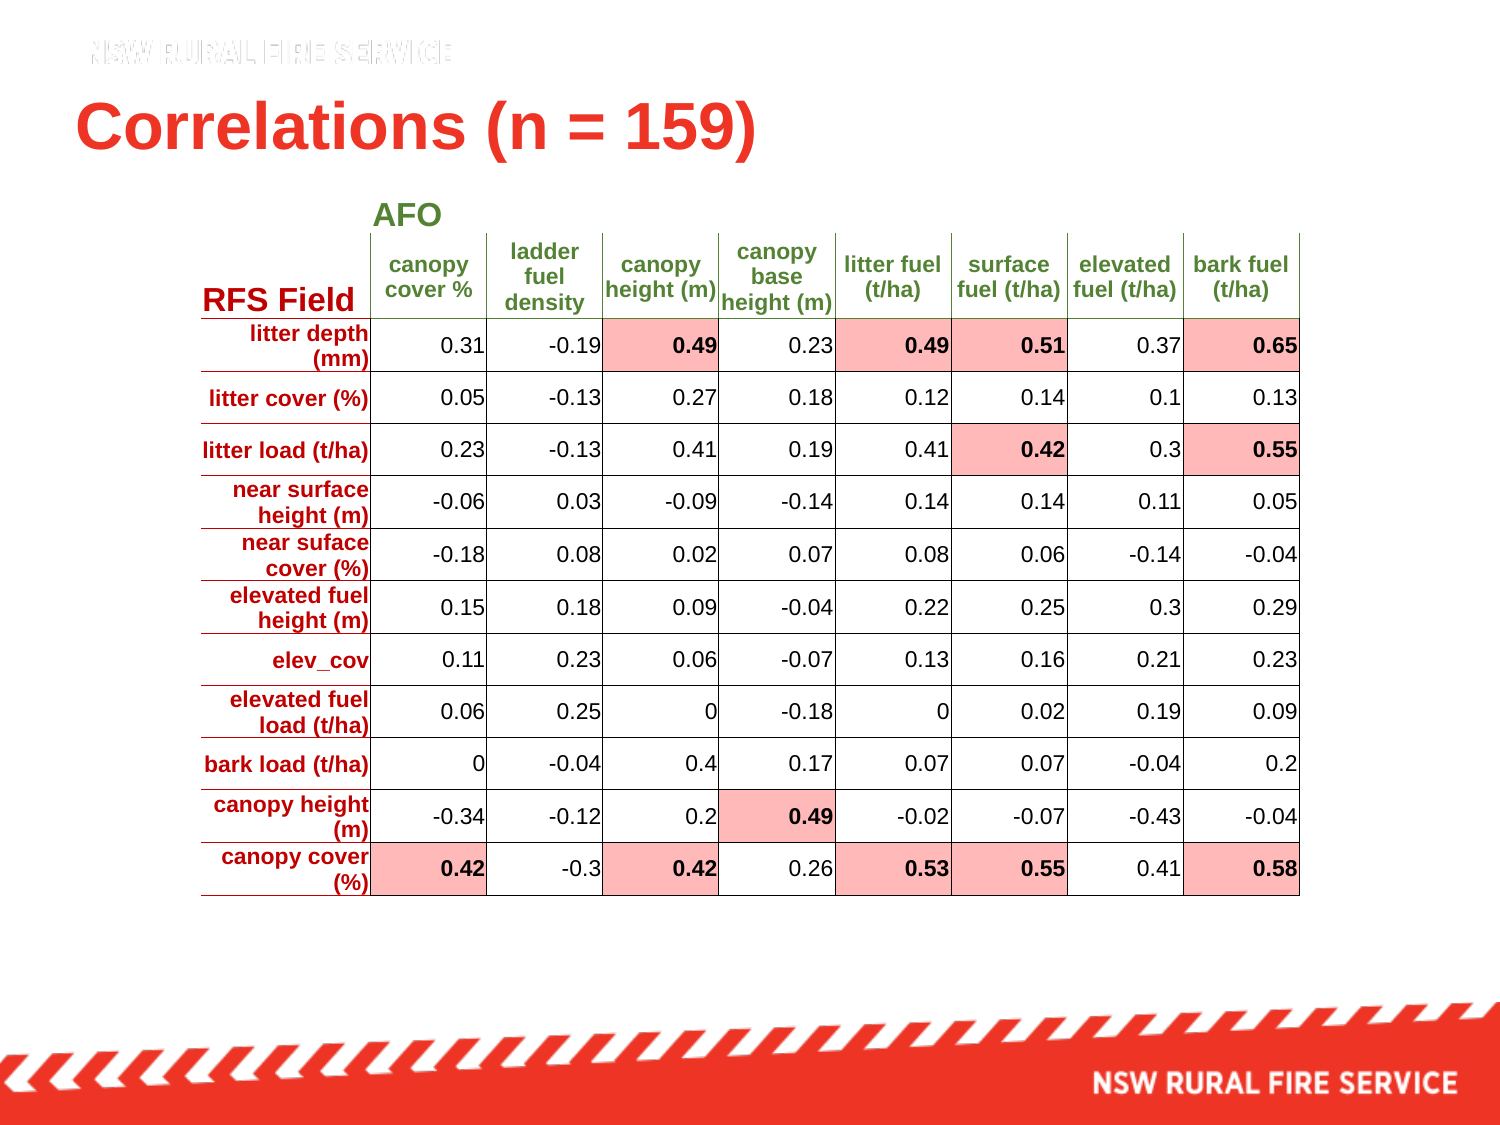

# Correlations (n = 159)
|  | AFO |  |  |  |  |  |  |  |
| --- | --- | --- | --- | --- | --- | --- | --- | --- |
| RFS Field | canopy cover % | ladder fuel density | canopy height (m) | canopy base height (m) | litter fuel (t/ha) | surface fuel (t/ha) | elevated fuel (t/ha) | bark fuel (t/ha) |
| litter depth (mm) | 0.31 | -0.19 | 0.49 | 0.23 | 0.49 | 0.51 | 0.37 | 0.65 |
| litter cover (%) | 0.05 | -0.13 | 0.27 | 0.18 | 0.12 | 0.14 | 0.1 | 0.13 |
| litter load (t/ha) | 0.23 | -0.13 | 0.41 | 0.19 | 0.41 | 0.42 | 0.3 | 0.55 |
| near surface height (m) | -0.06 | 0.03 | -0.09 | -0.14 | 0.14 | 0.14 | 0.11 | 0.05 |
| near suface cover (%) | -0.18 | 0.08 | 0.02 | 0.07 | 0.08 | 0.06 | -0.14 | -0.04 |
| elevated fuel height (m) | 0.15 | 0.18 | 0.09 | -0.04 | 0.22 | 0.25 | 0.3 | 0.29 |
| elev\_cov | 0.11 | 0.23 | 0.06 | -0.07 | 0.13 | 0.16 | 0.21 | 0.23 |
| elevated fuel load (t/ha) | 0.06 | 0.25 | 0 | -0.18 | 0 | 0.02 | 0.19 | 0.09 |
| bark load (t/ha) | 0 | -0.04 | 0.4 | 0.17 | 0.07 | 0.07 | -0.04 | 0.2 |
| canopy height (m) | -0.34 | -0.12 | 0.2 | 0.49 | -0.02 | -0.07 | -0.43 | -0.04 |
| canopy cover (%) | 0.42 | -0.3 | 0.42 | 0.26 | 0.53 | 0.55 | 0.41 | 0.58 |